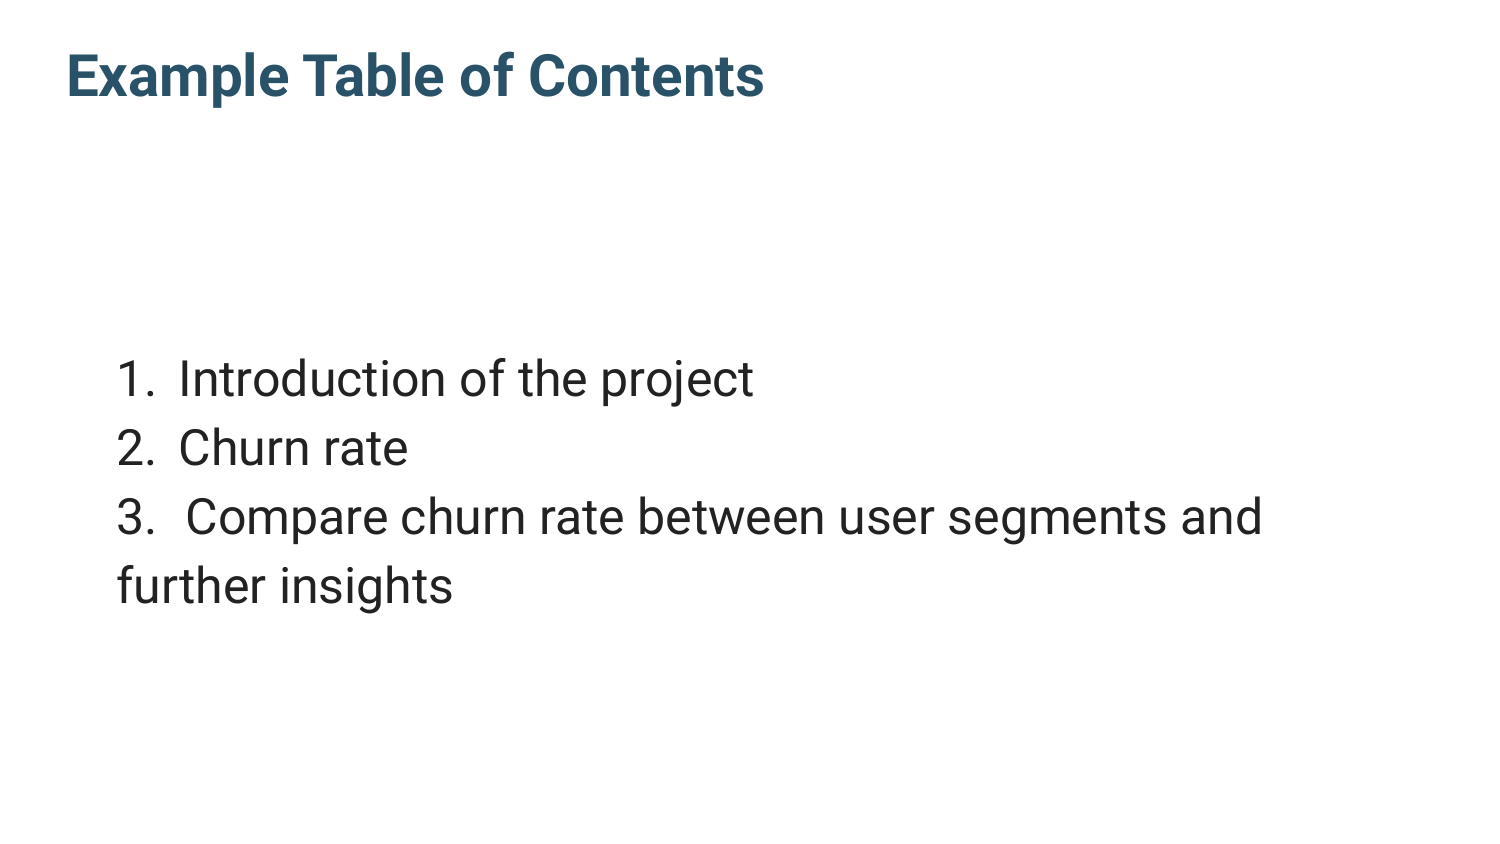

# Example Table of Contents
Introduction of the project
Churn rate
3.. Compare churn rate between user segments and further insights